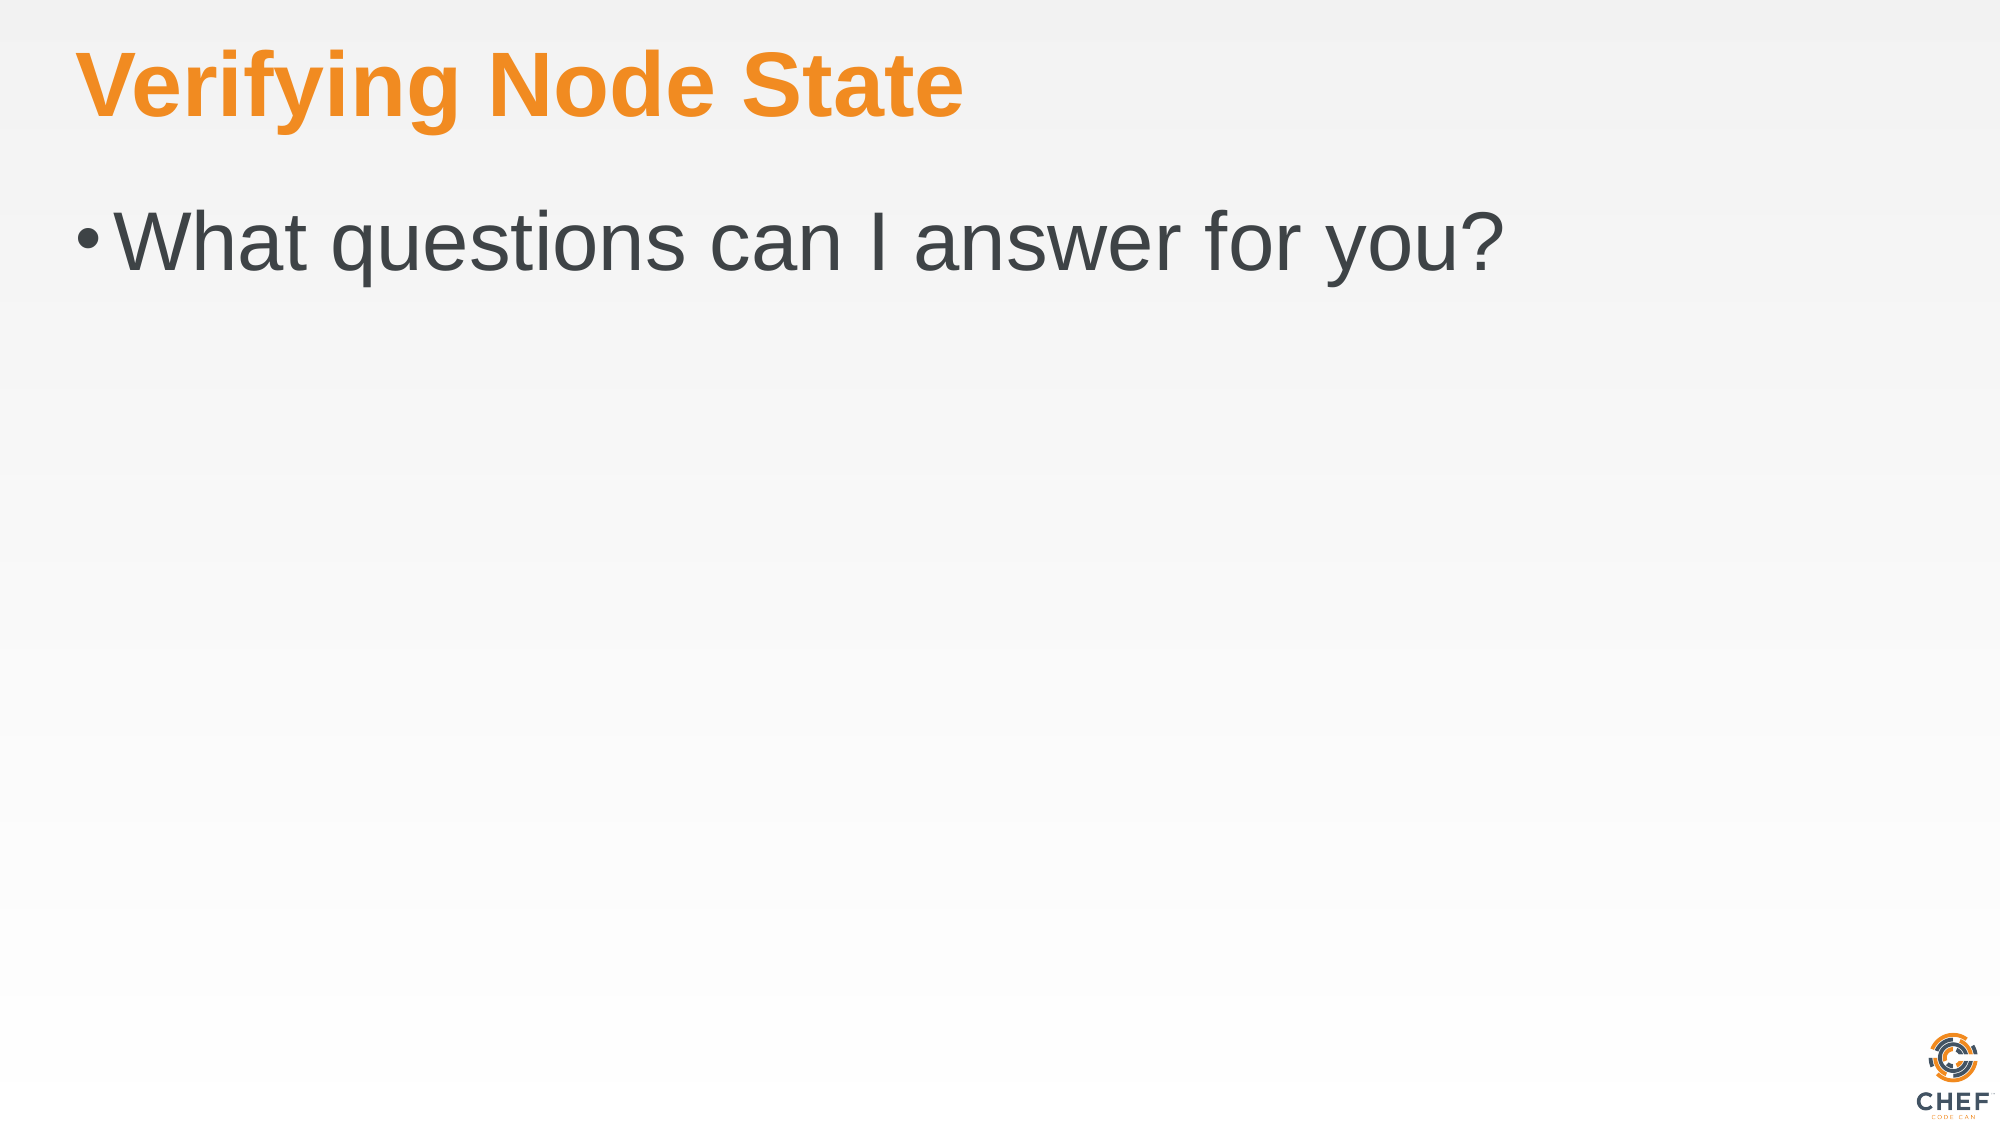

# Verifying Node State
What questions can I answer for you?